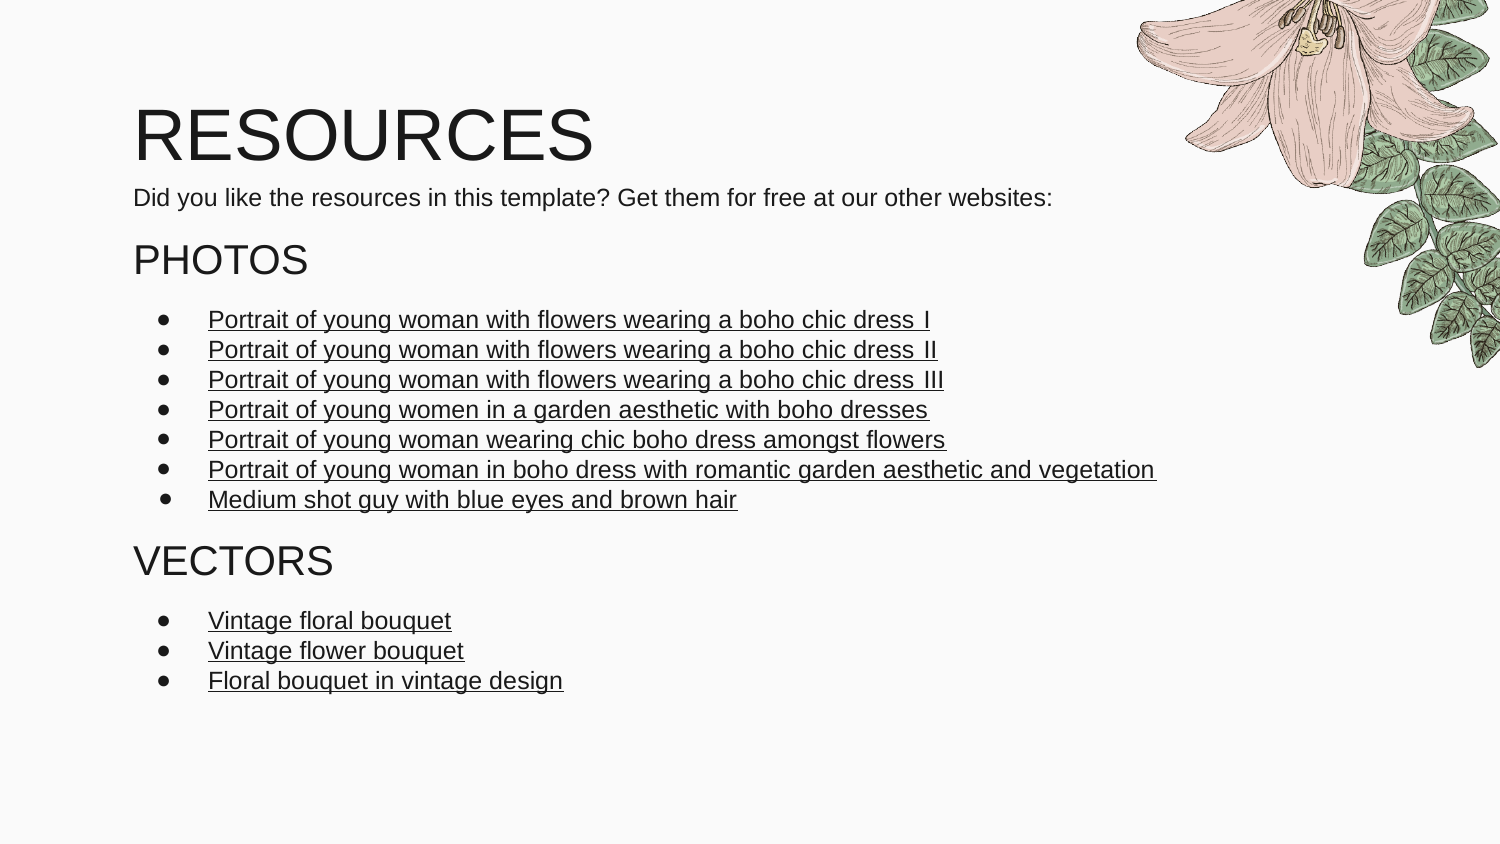

# RESOURCES
Did you like the resources in this template? Get them for free at our other websites:
PHOTOS
Portrait of young woman with flowers wearing a boho chic dress I
Portrait of young woman with flowers wearing a boho chic dress II
Portrait of young woman with flowers wearing a boho chic dress III
Portrait of young women in a garden aesthetic with boho dresses
Portrait of young woman wearing chic boho dress amongst flowers
Portrait of young woman in boho dress with romantic garden aesthetic and vegetation
Medium shot guy with blue eyes and brown hair
VECTORS
Vintage floral bouquet
Vintage flower bouquet
Floral bouquet in vintage design